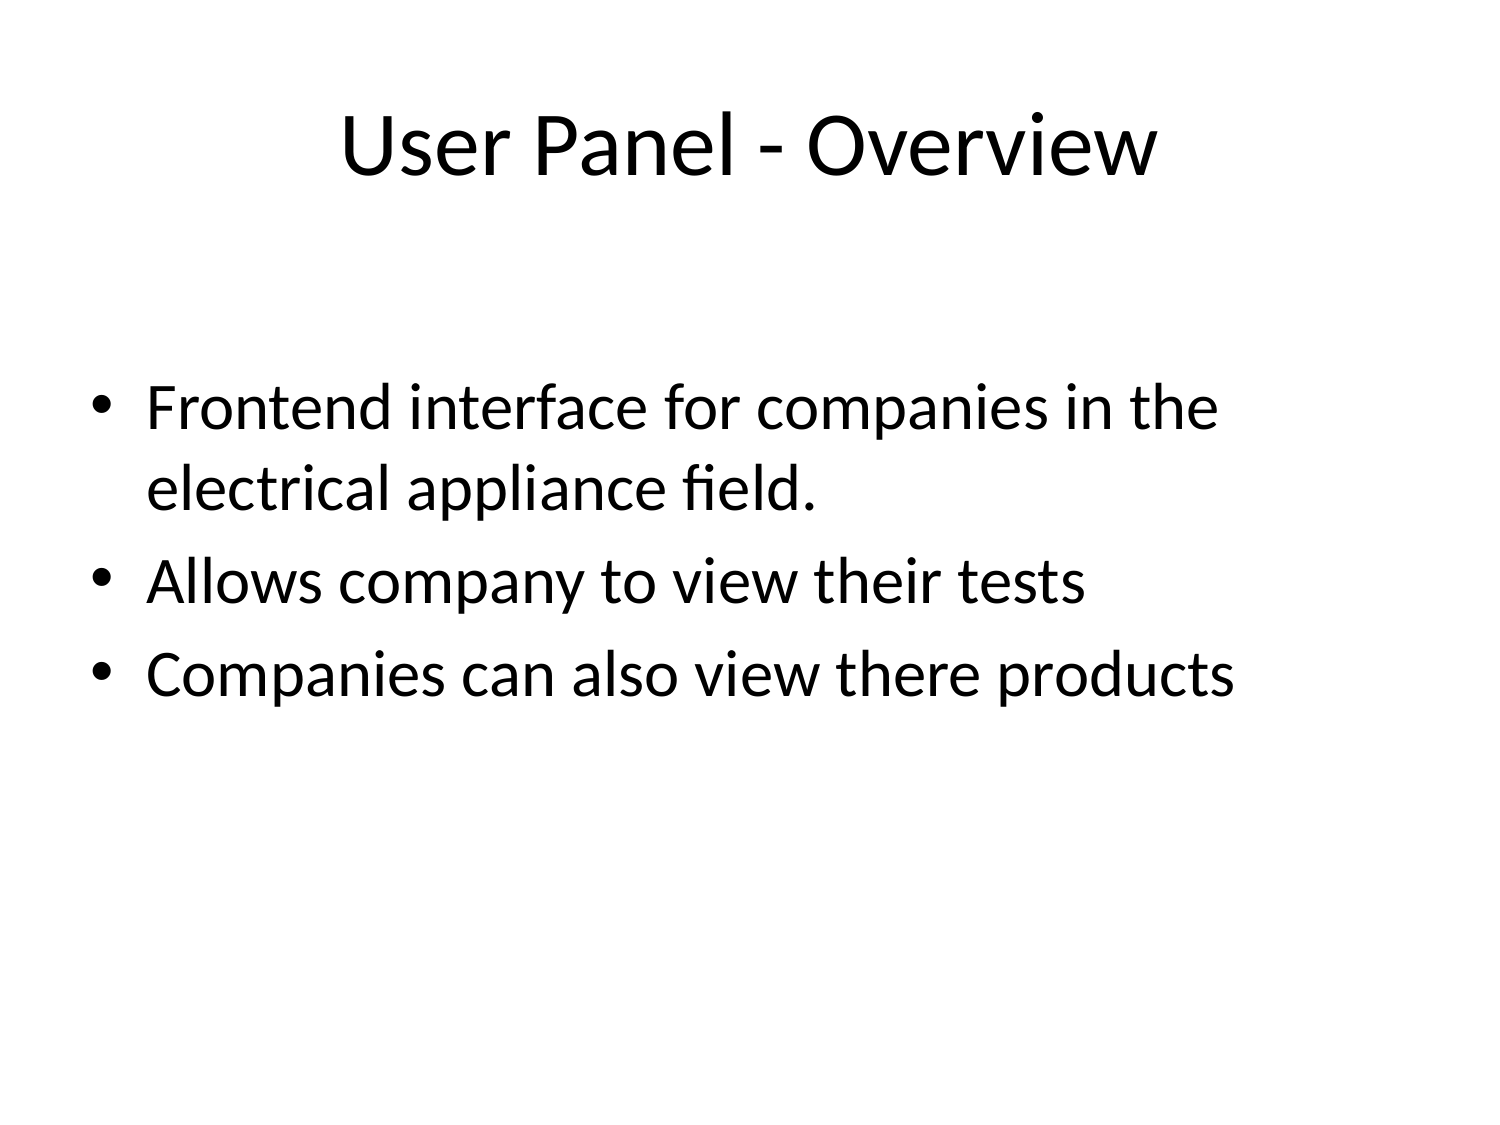

# User Panel - Overview

Frontend interface for companies in the electrical appliance field.
Allows company to view their tests
Companies can also view there products